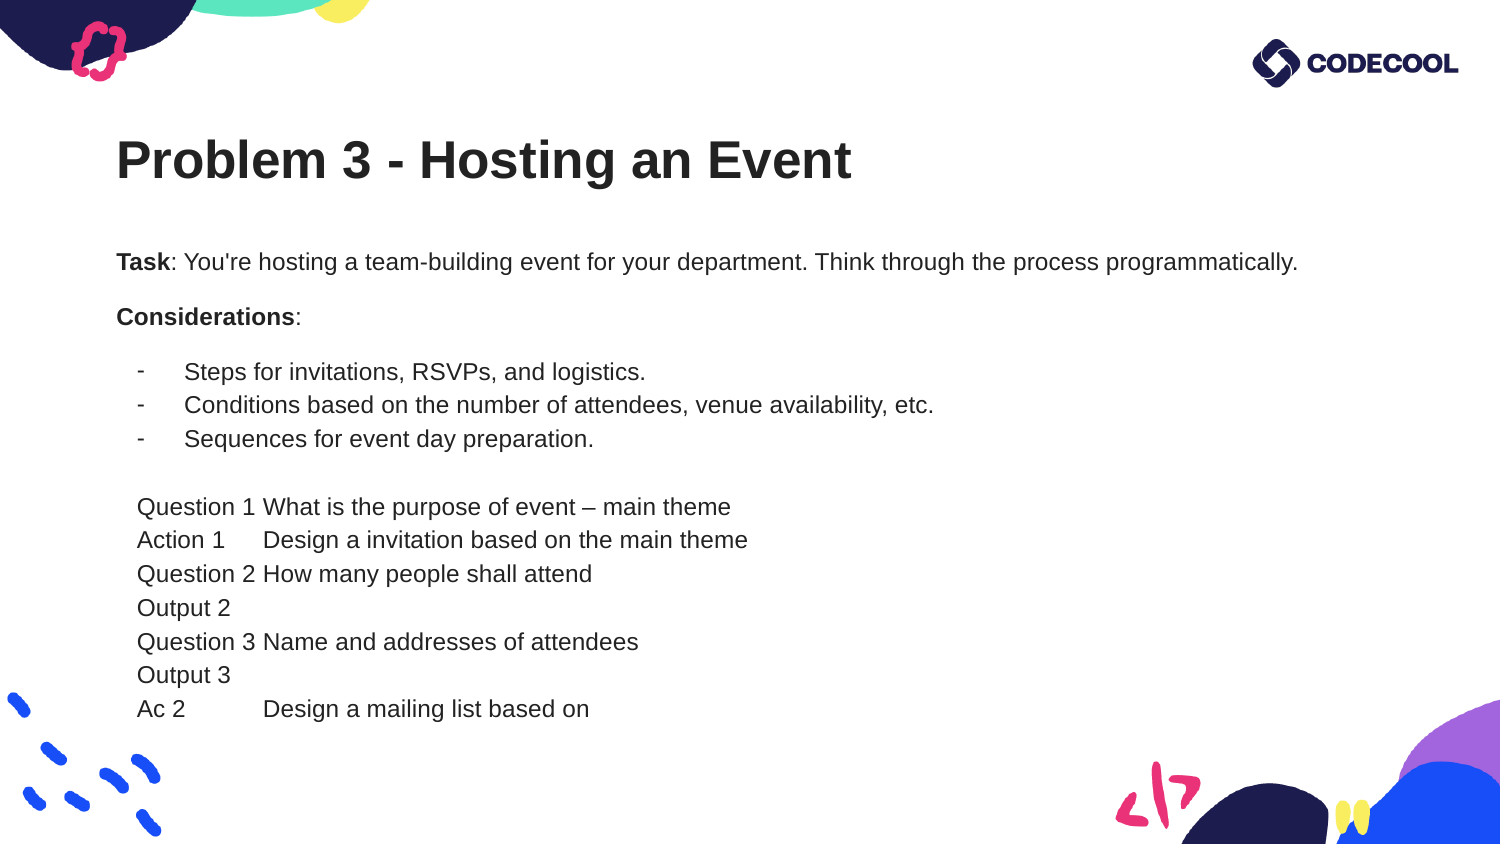

# Problem 3 - Hosting an Event
Task: You're hosting a team-building event for your department. Think through the process programmatically.
Considerations:
Steps for invitations, RSVPs, and logistics.
Conditions based on the number of attendees, venue availability, etc.
Sequences for event day preparation.

Question 1	What is the purpose of event – main theme
Action 1		Design a invitation based on the main theme
Question 2	How many people shall attend
Output 2
Question 3	Name and addresses of attendees
Output 3
Ac 2		Design a mailing list based on